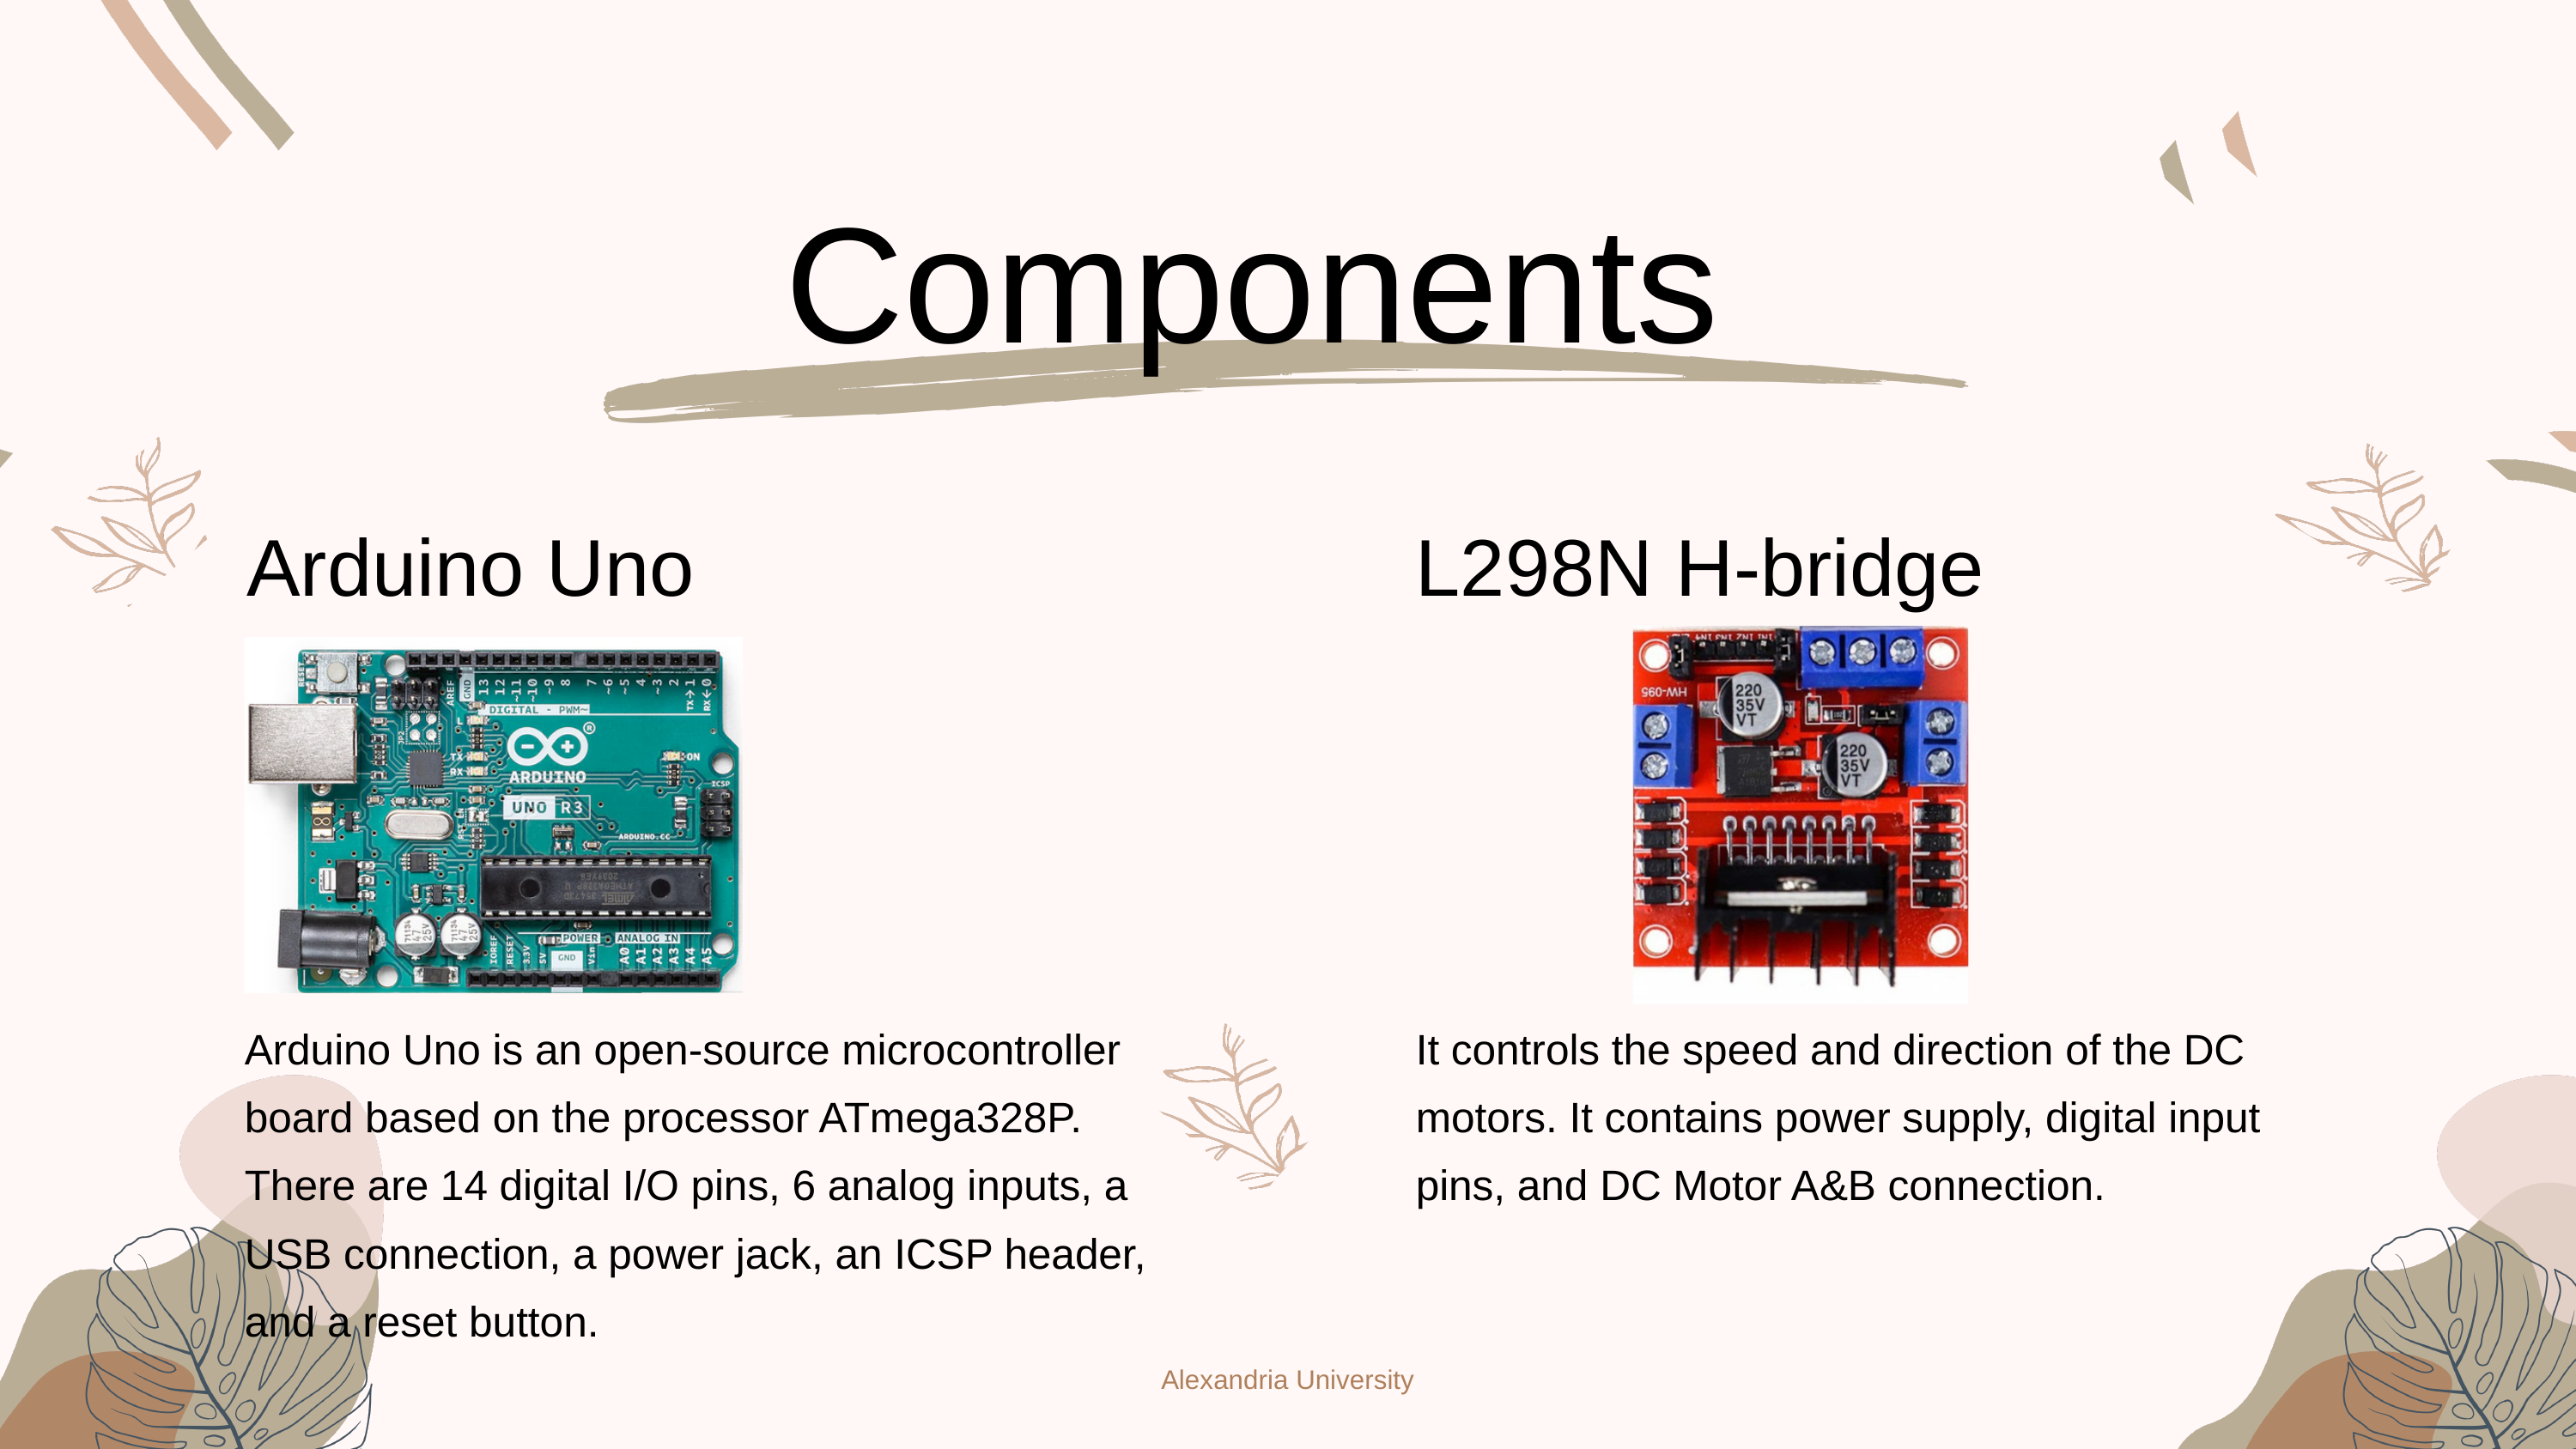

Components

Arduino Uno
L298N H-bridge

Arduino Uno is an open-source microcontroller board based on the processor ATmega328P. There are 14 digital I/O pins, 6 analog inputs, a USB connection, a power jack, an ICSP header, and a reset button.
It controls the speed and direction of the DC motors. It contains power supply, digital input pins, and DC Motor A&B connection.

Alexandria University